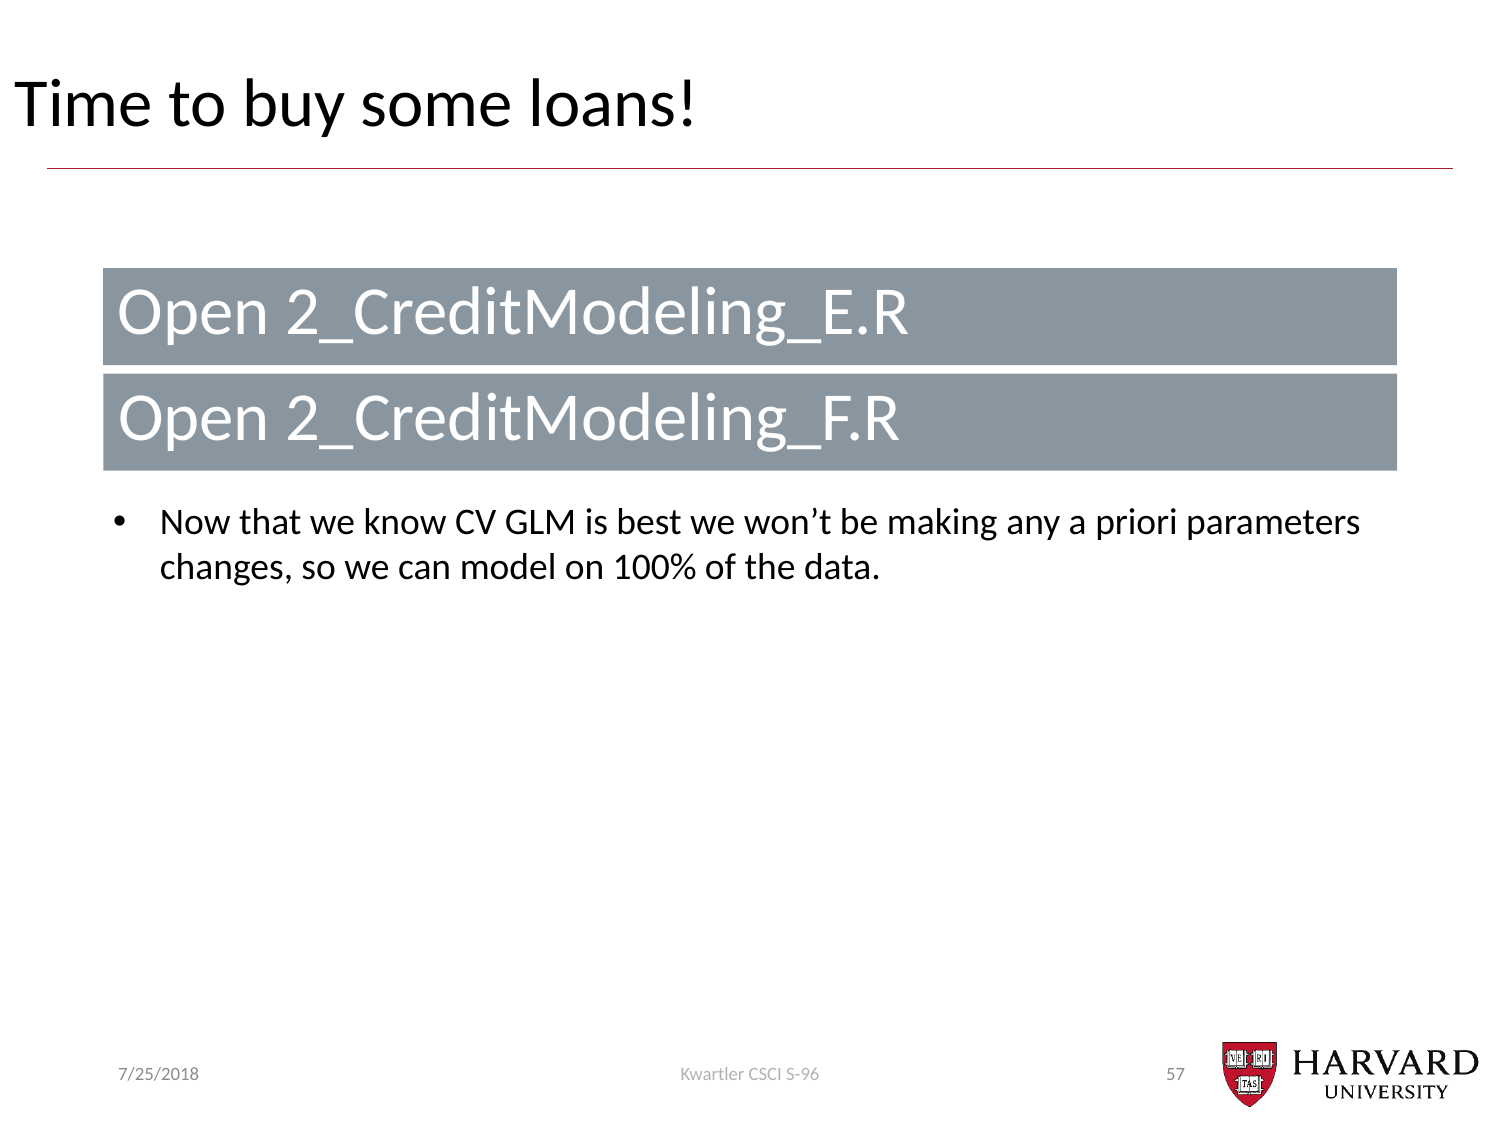

# Time to buy some loans!
Open 2_CreditModeling_E.R
Open 2_CreditModeling_F.R
Now that we know CV GLM is best we won’t be making any a priori parameters changes, so we can model on 100% of the data.
7/25/2018
Kwartler CSCI S-96
57